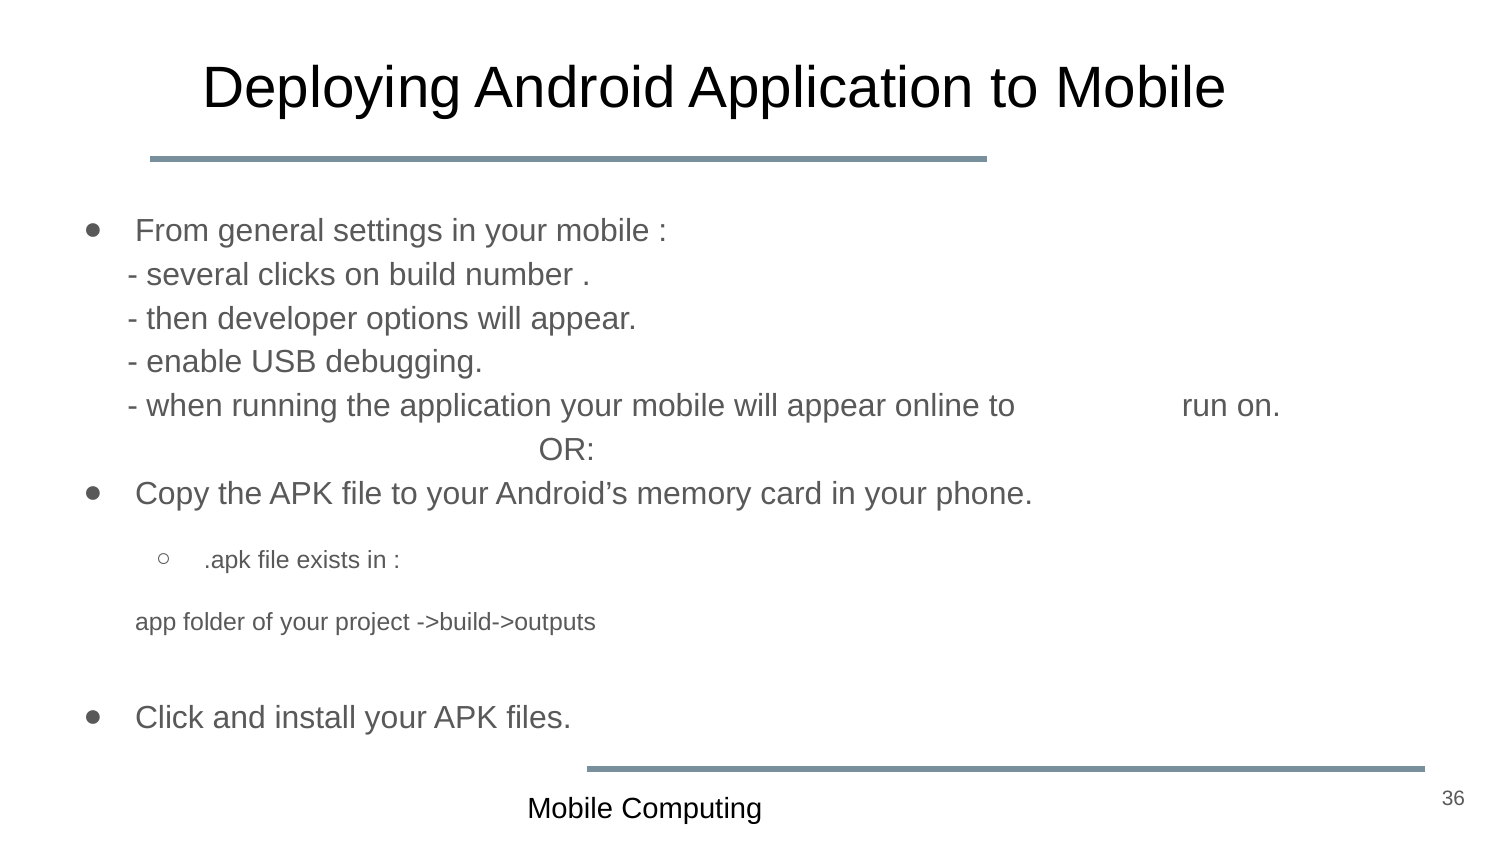

# Deploying Android Application to Mobile
From general settings in your mobile :
       - several clicks on build number .
       - then developer options will appear.
       - enable USB debugging.
       - when running the application your mobile will appear online to                   run on.
                                                      OR:
Copy the APK file to your Android’s memory card in your phone.
.apk file exists in :
app folder of your project ->build->outputs

Click and install your APK files.
36
Mobile Computing